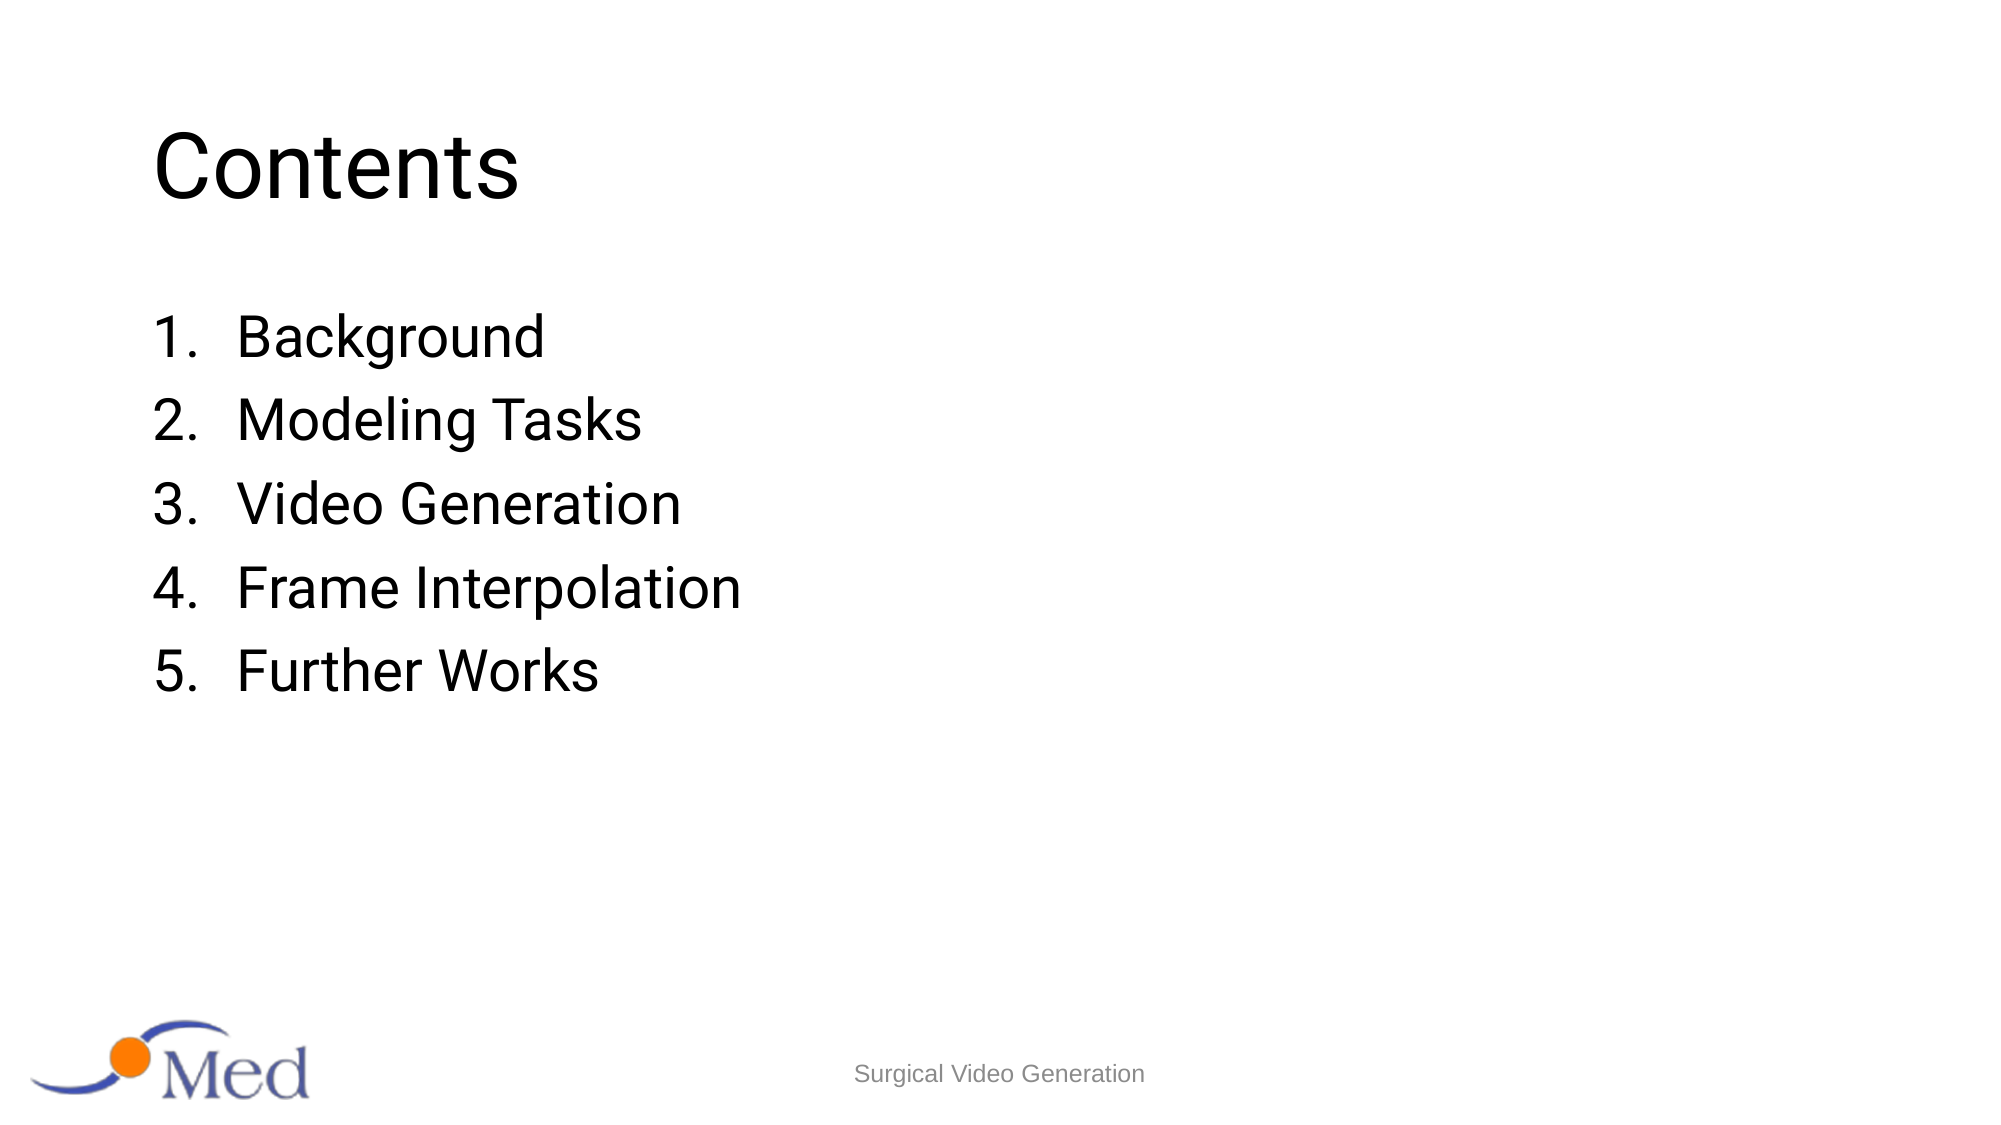

# Contents
Background
Modeling Tasks
Video Generation
Frame Interpolation
Further Works

Surgical Video Generation
2